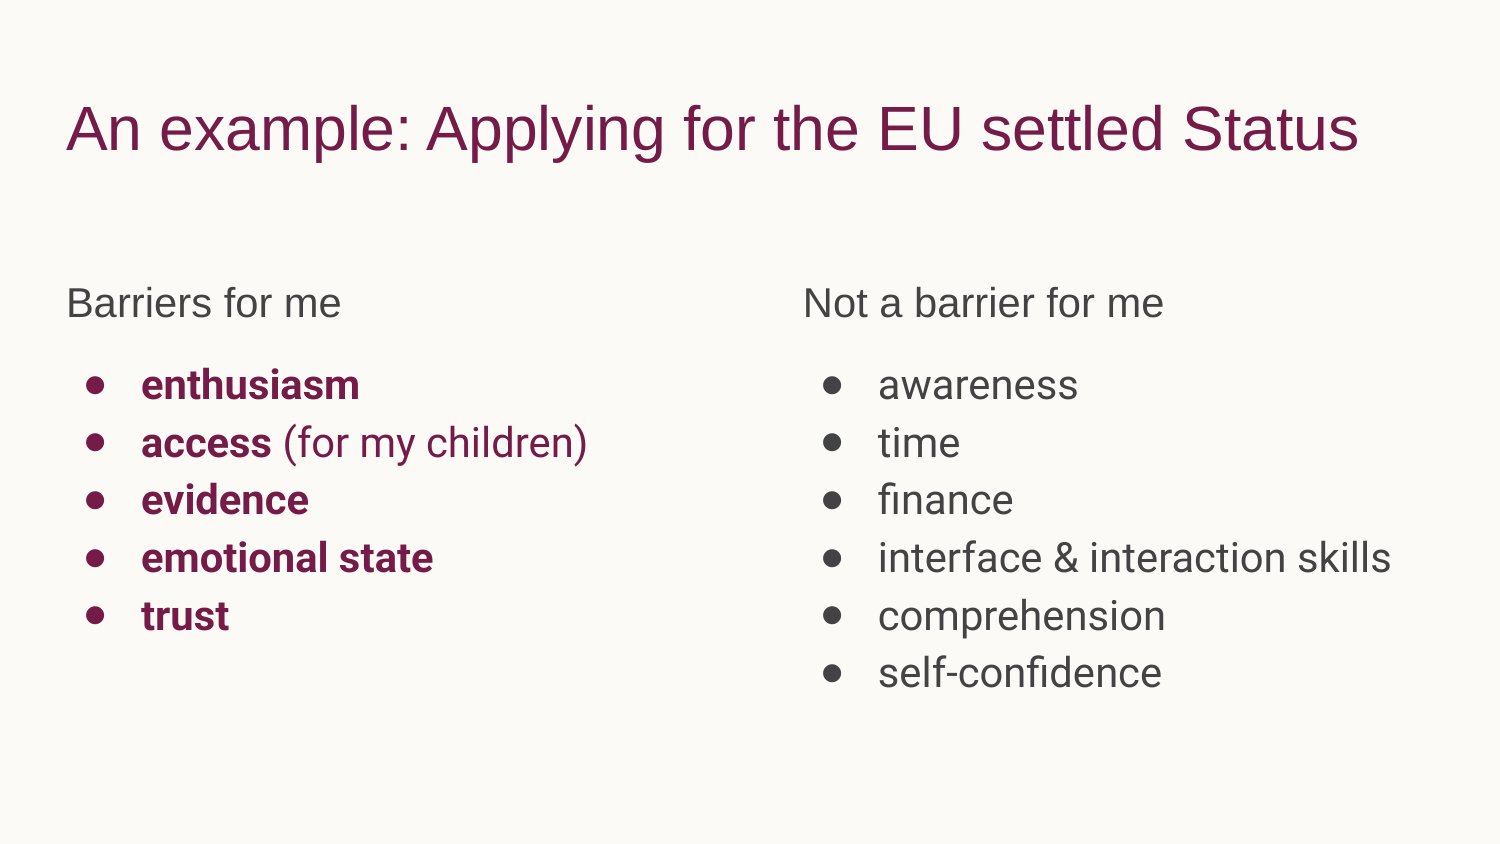

# An example: Applying for the EU settled Status
Barriers for me
enthusiasm
access (for my children)
evidence
emotional state
trust
Not a barrier for me
awareness
time
finance
interface & interaction skills
comprehension
self-confidence